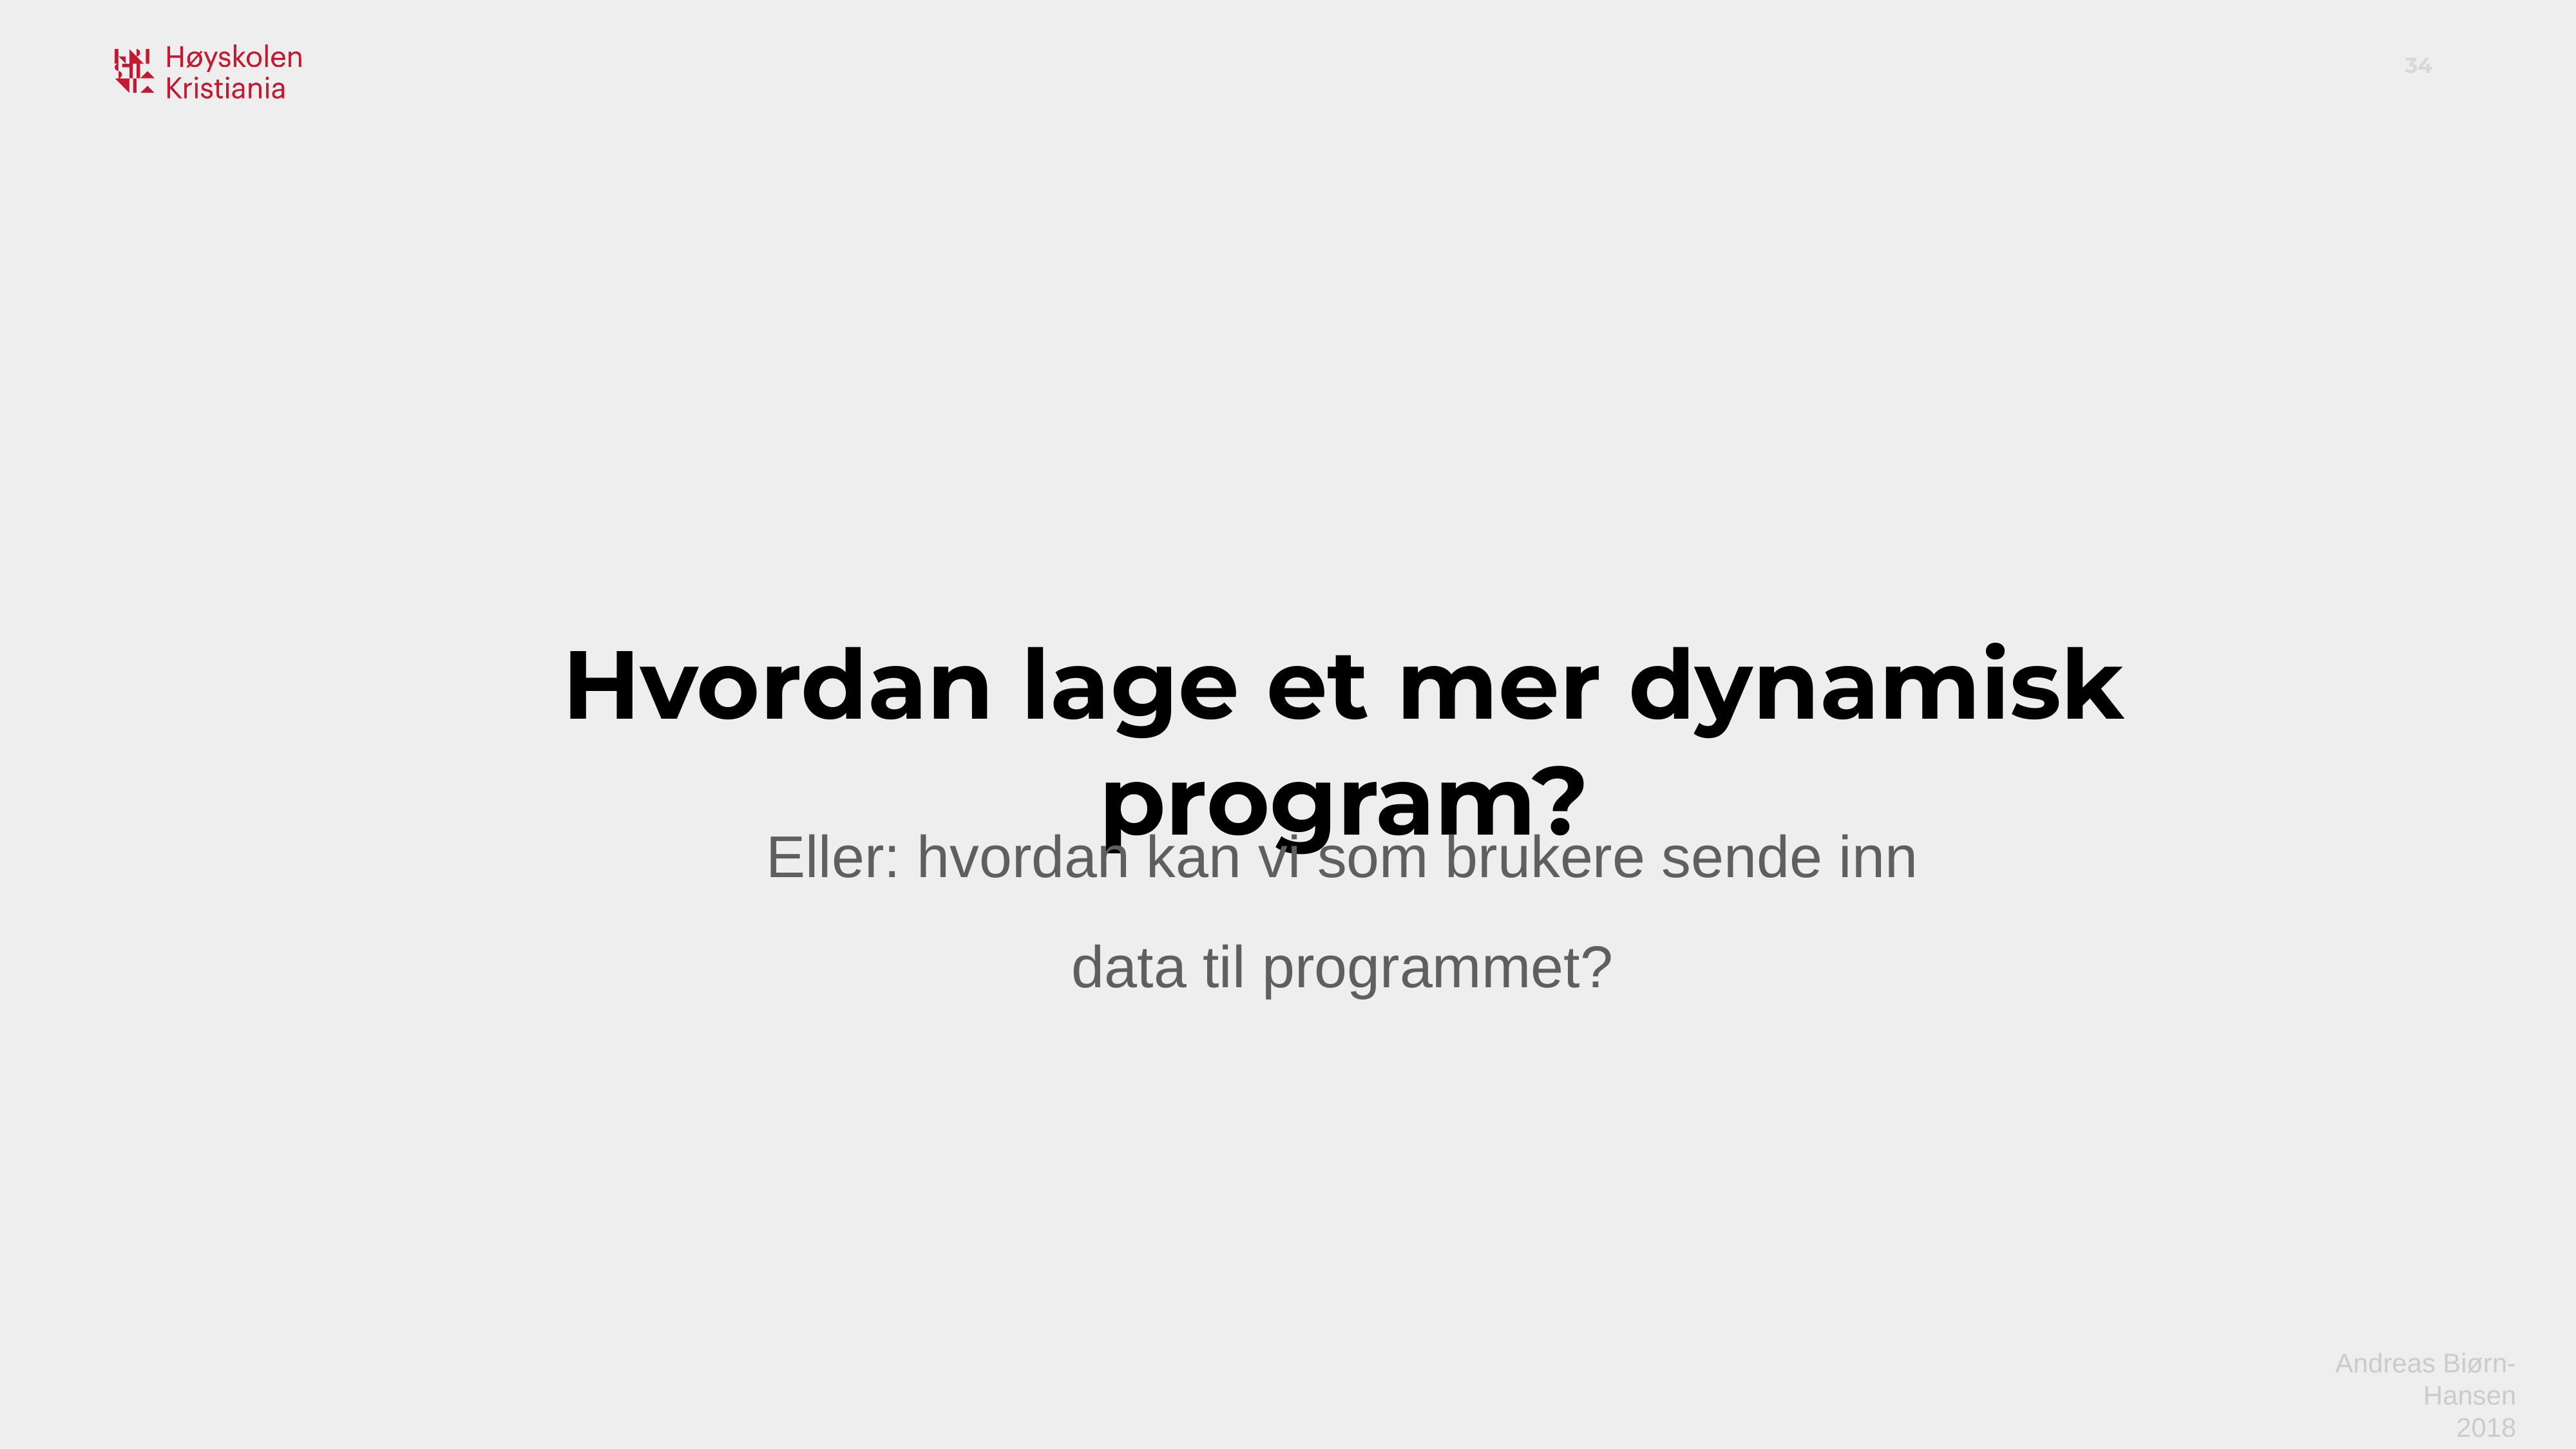

Hvordan lage et mer dynamisk program?
Eller: hvordan kan vi som brukere sende inn data til programmet?